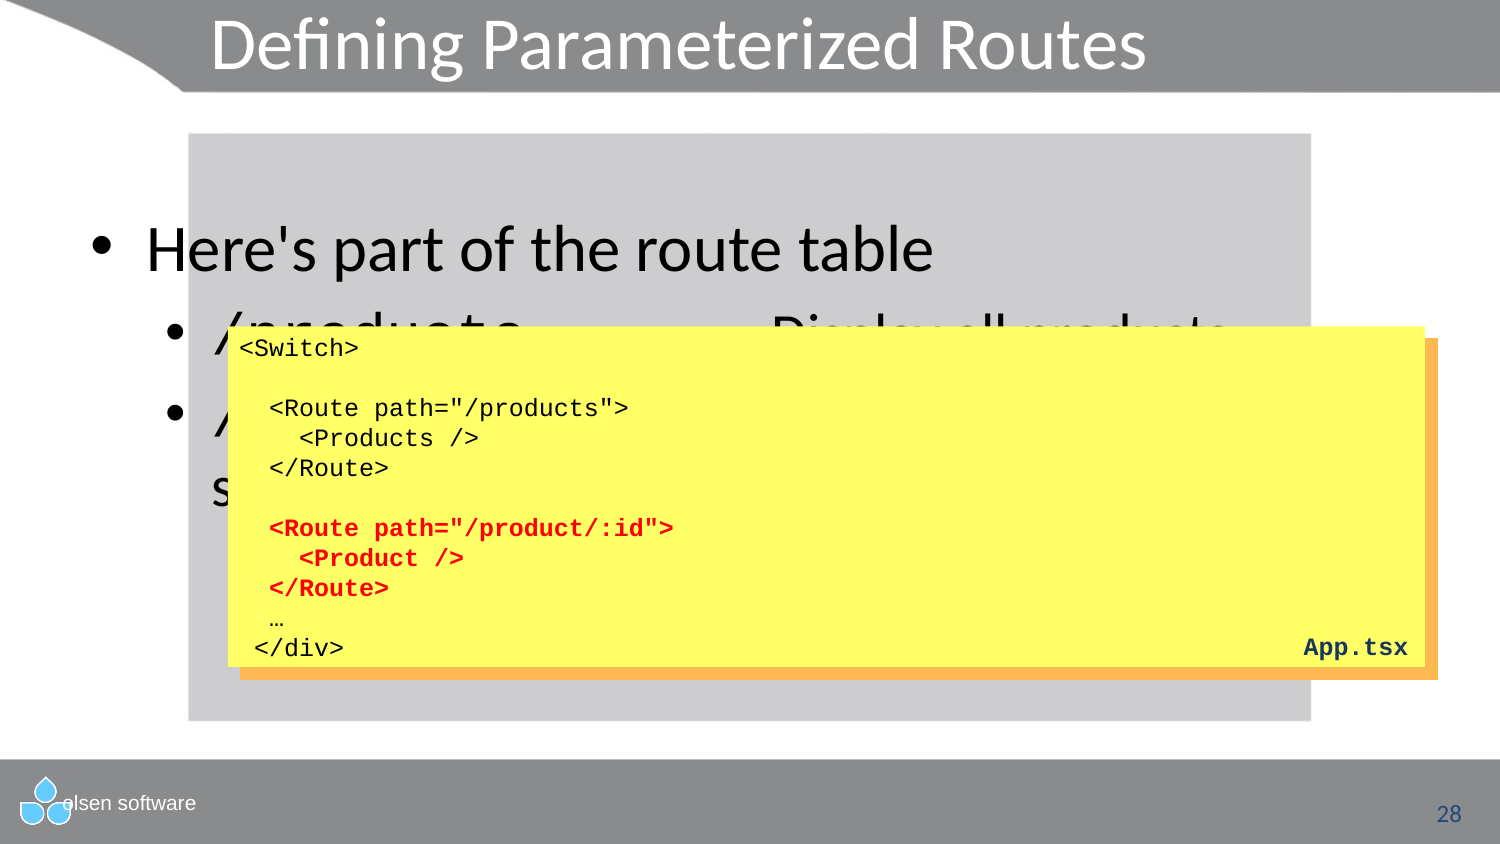

# Defining Parameterized Routes
Here's part of the route table
/products     - Display all products
/products/:id - Display product with specified id
<Switch>

  <Route path="/products">
    <Products />
  </Route>

  <Route path="/product/:id">
    <Product />
  </Route>
  …
 </div>
App.tsx
28